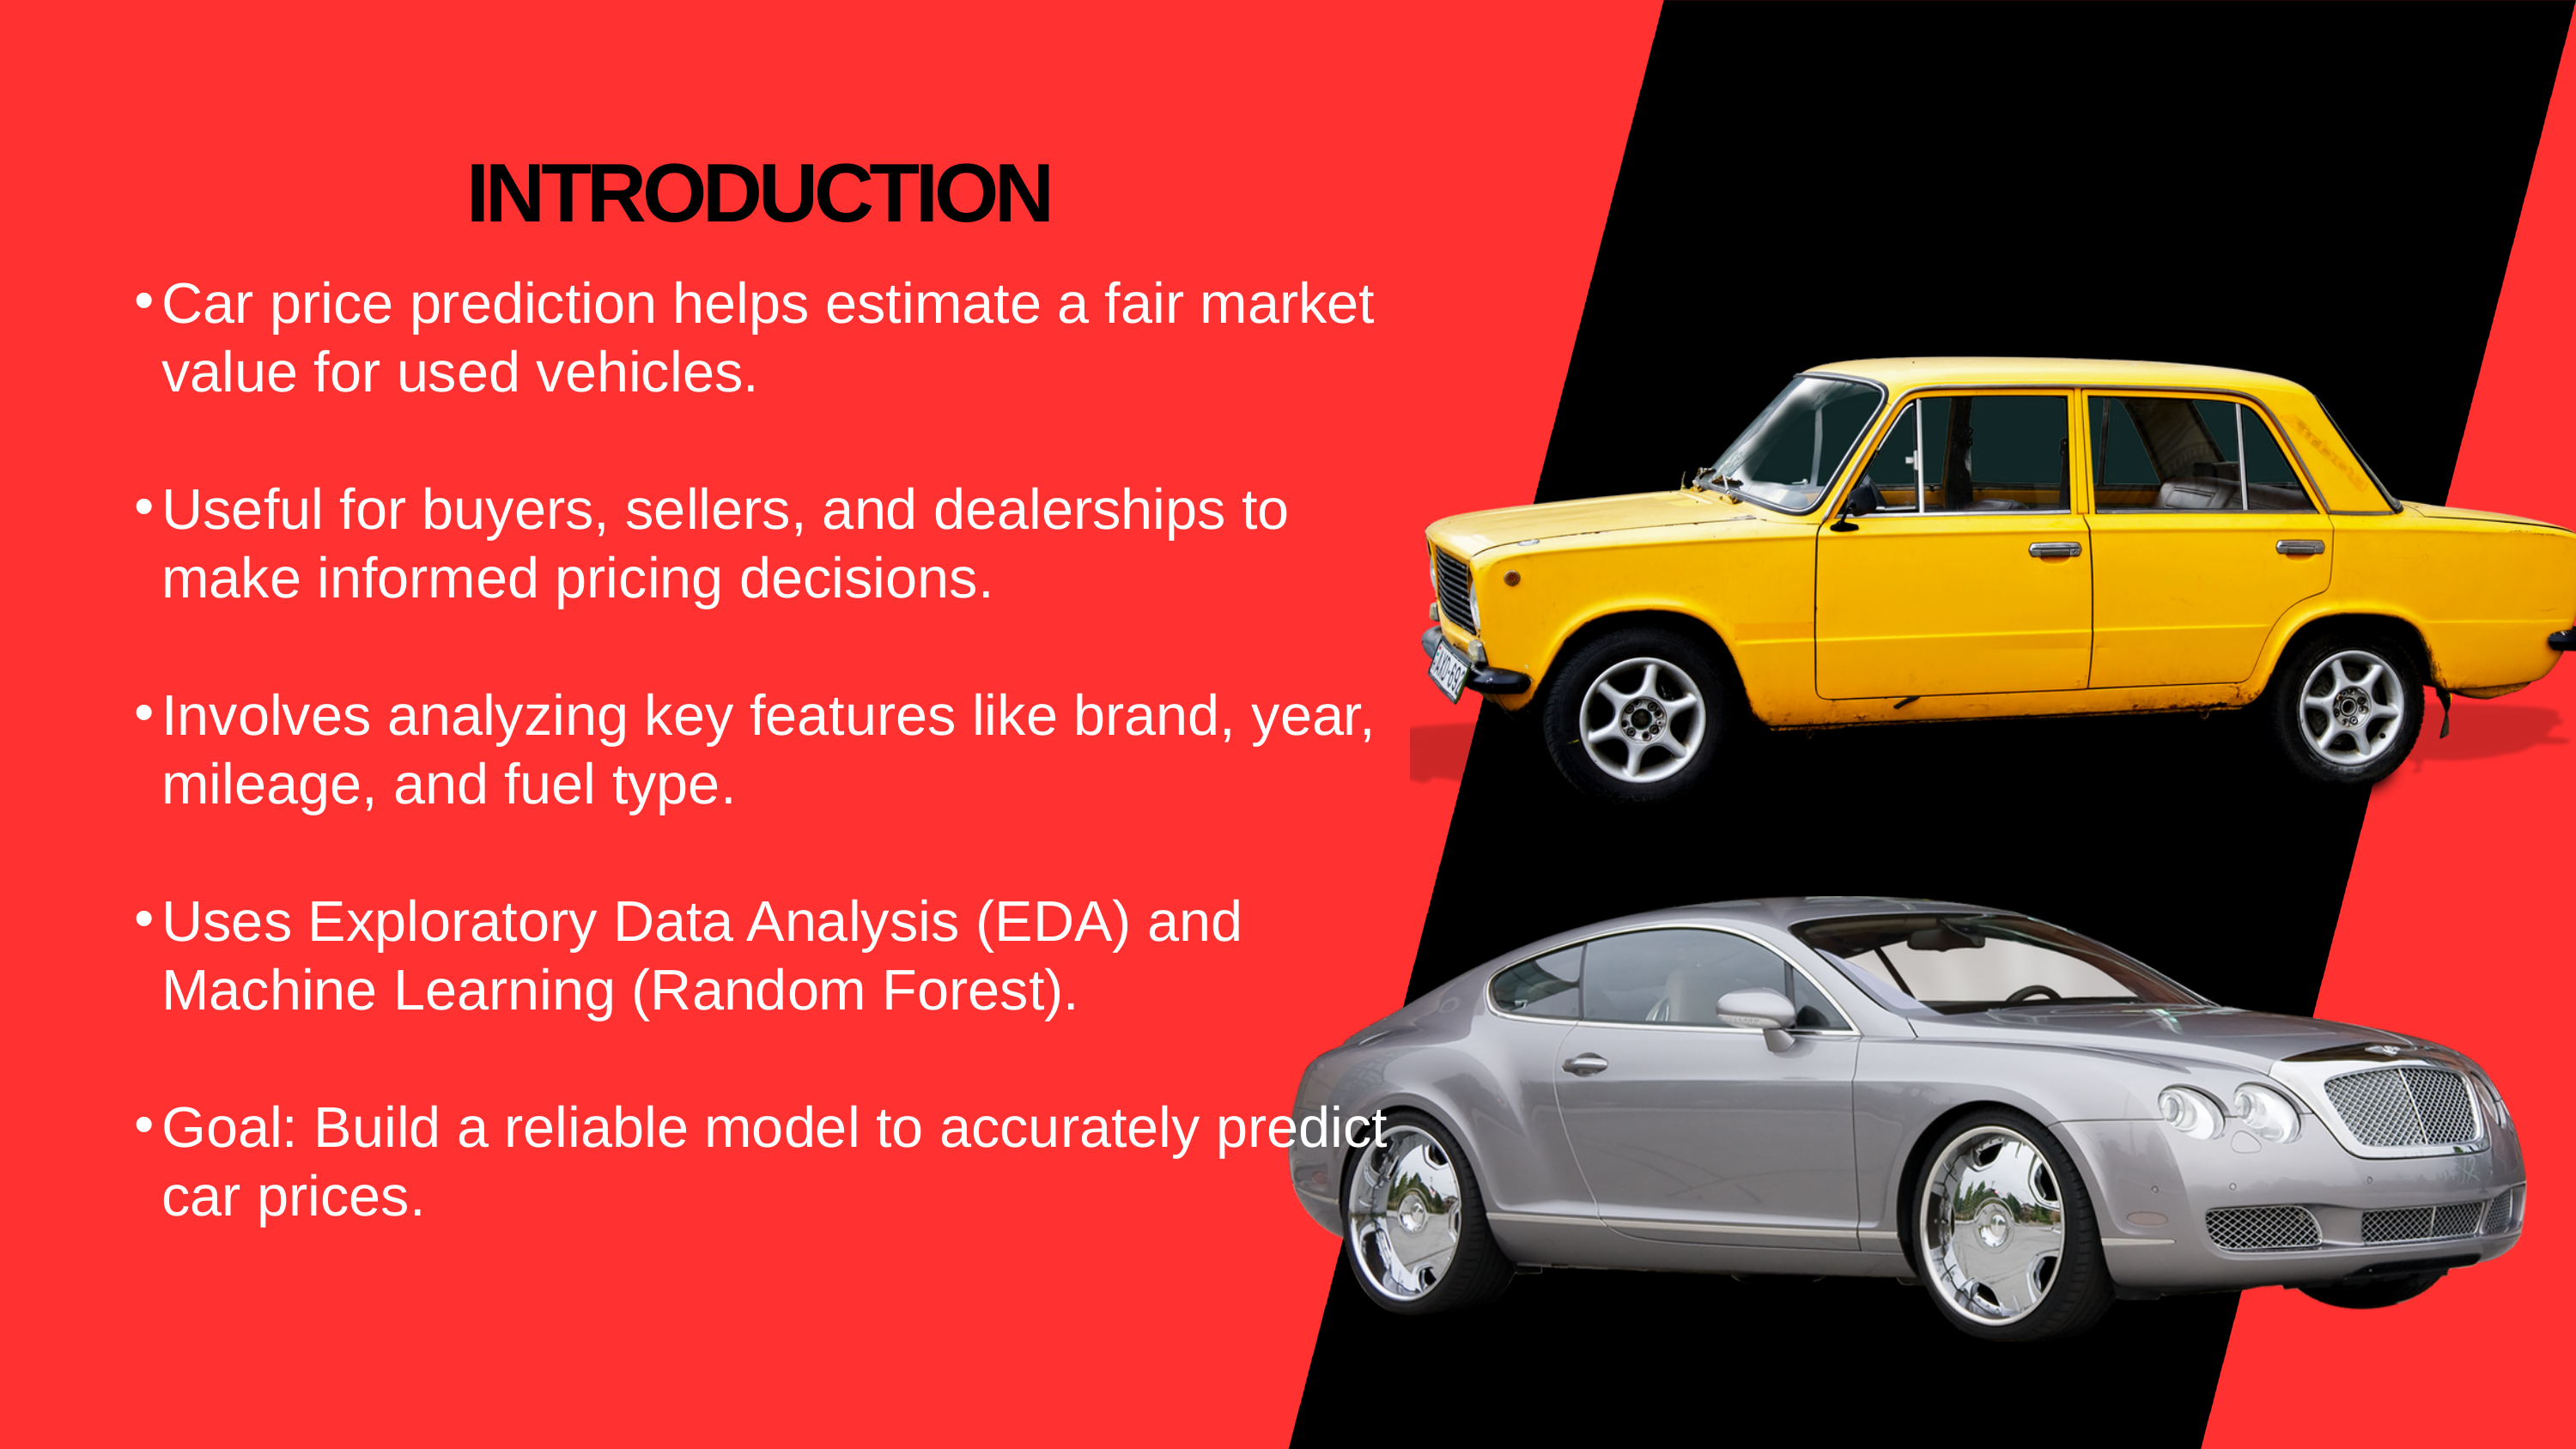

INTRODUCTION

Car price prediction helps estimate a fair market value for used vehicles.

Useful for buyers, sellers, and dealerships to make informed pricing decisions.

Involves analyzing key features like brand, year, mileage, and fuel type.

Uses Exploratory Data Analysis (EDA) and Machine Learning (Random Forest).

Goal: Build a reliable model to accurately predict car prices.